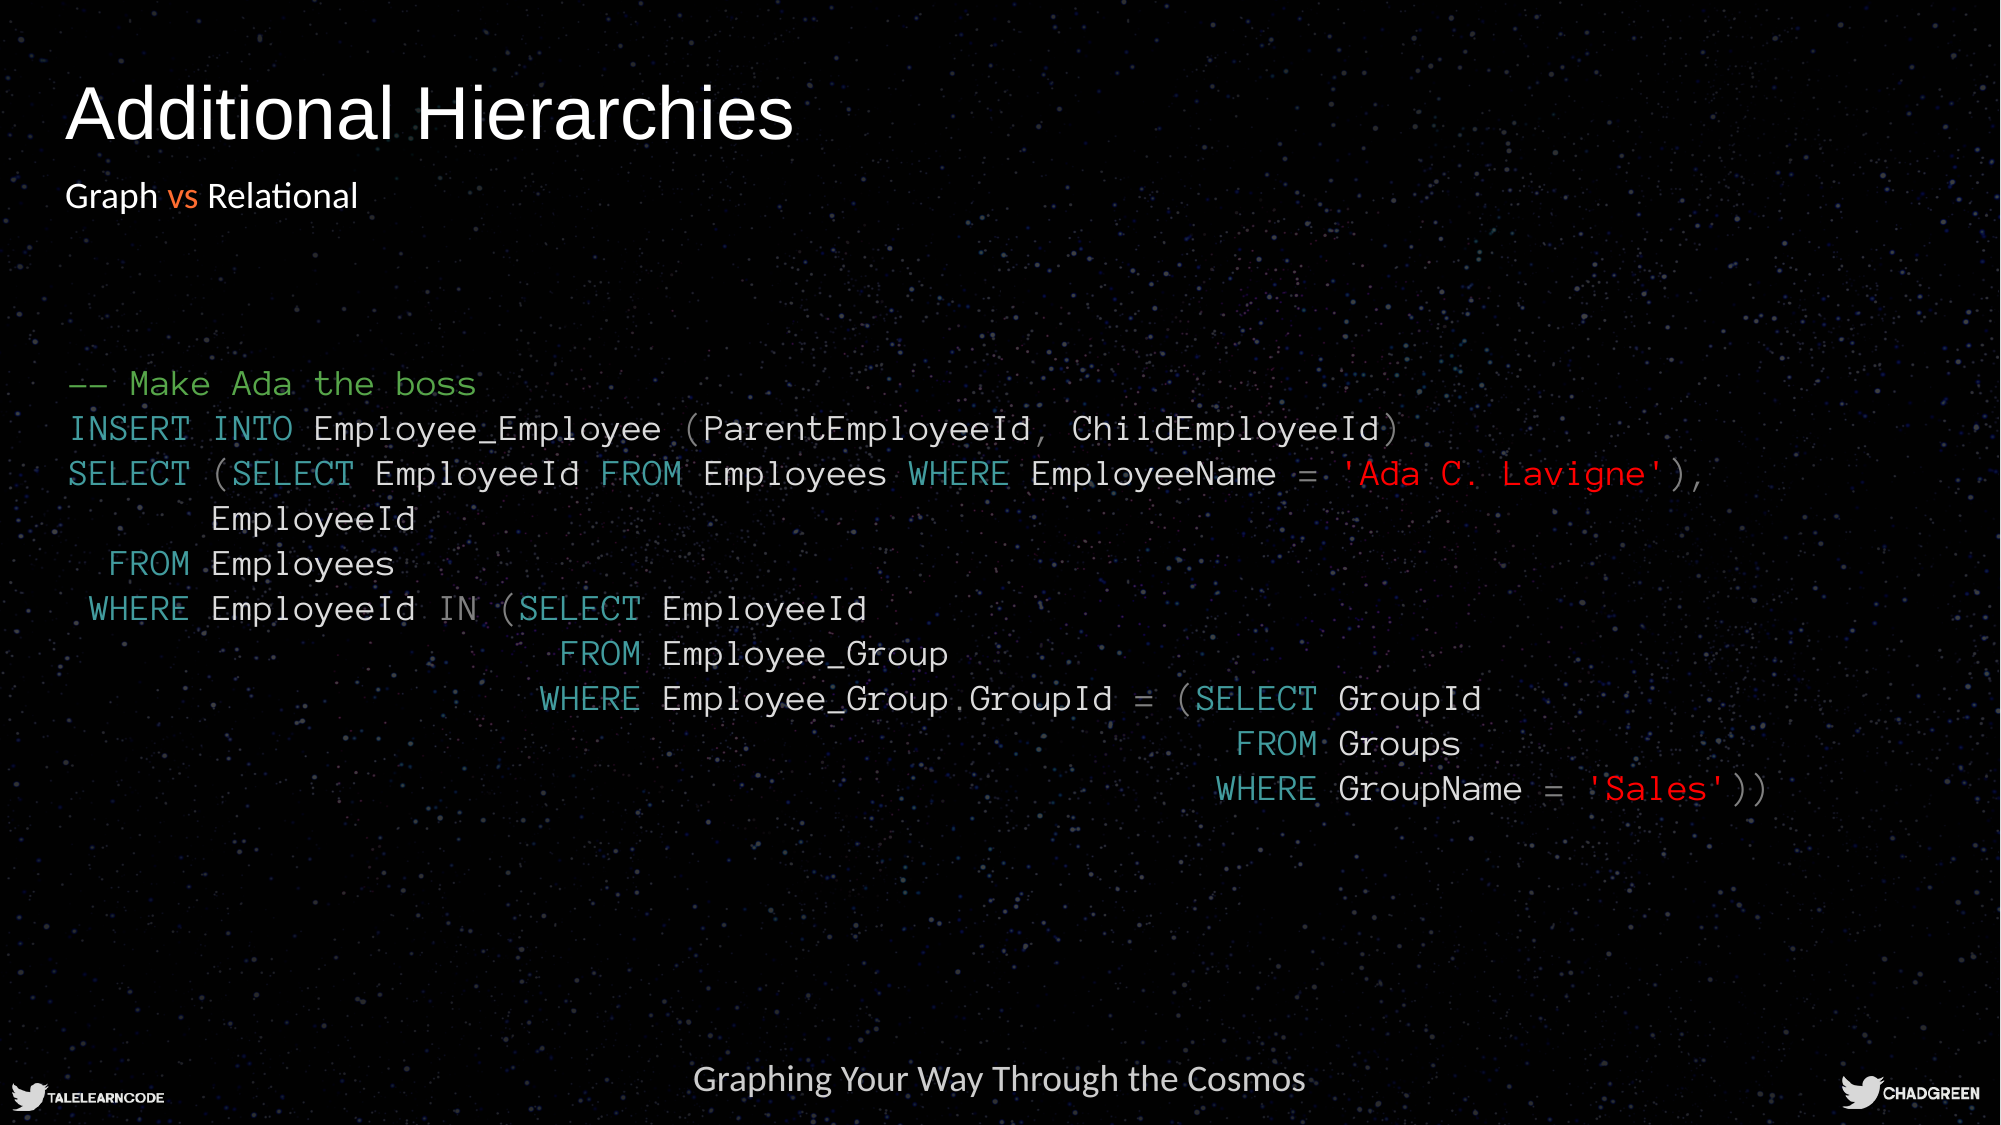

# Additional Hierarchies
Graph vs Relational
-- Make Ada the boss
INSERT INTO Employee_Employee (ParentEmployeeId, ChildEmployeeId)
SELECT (SELECT EmployeeId FROM Employees WHERE EmployeeName = 'Ada C. Lavigne'),
       EmployeeId
  FROM Employees
 WHERE EmployeeId IN (SELECT EmployeeId
                        FROM Employee_Group
                       WHERE Employee_Group.GroupId = (SELECT GroupId
                                                         FROM Groups
                                                        WHERE GroupName = 'Sales'))